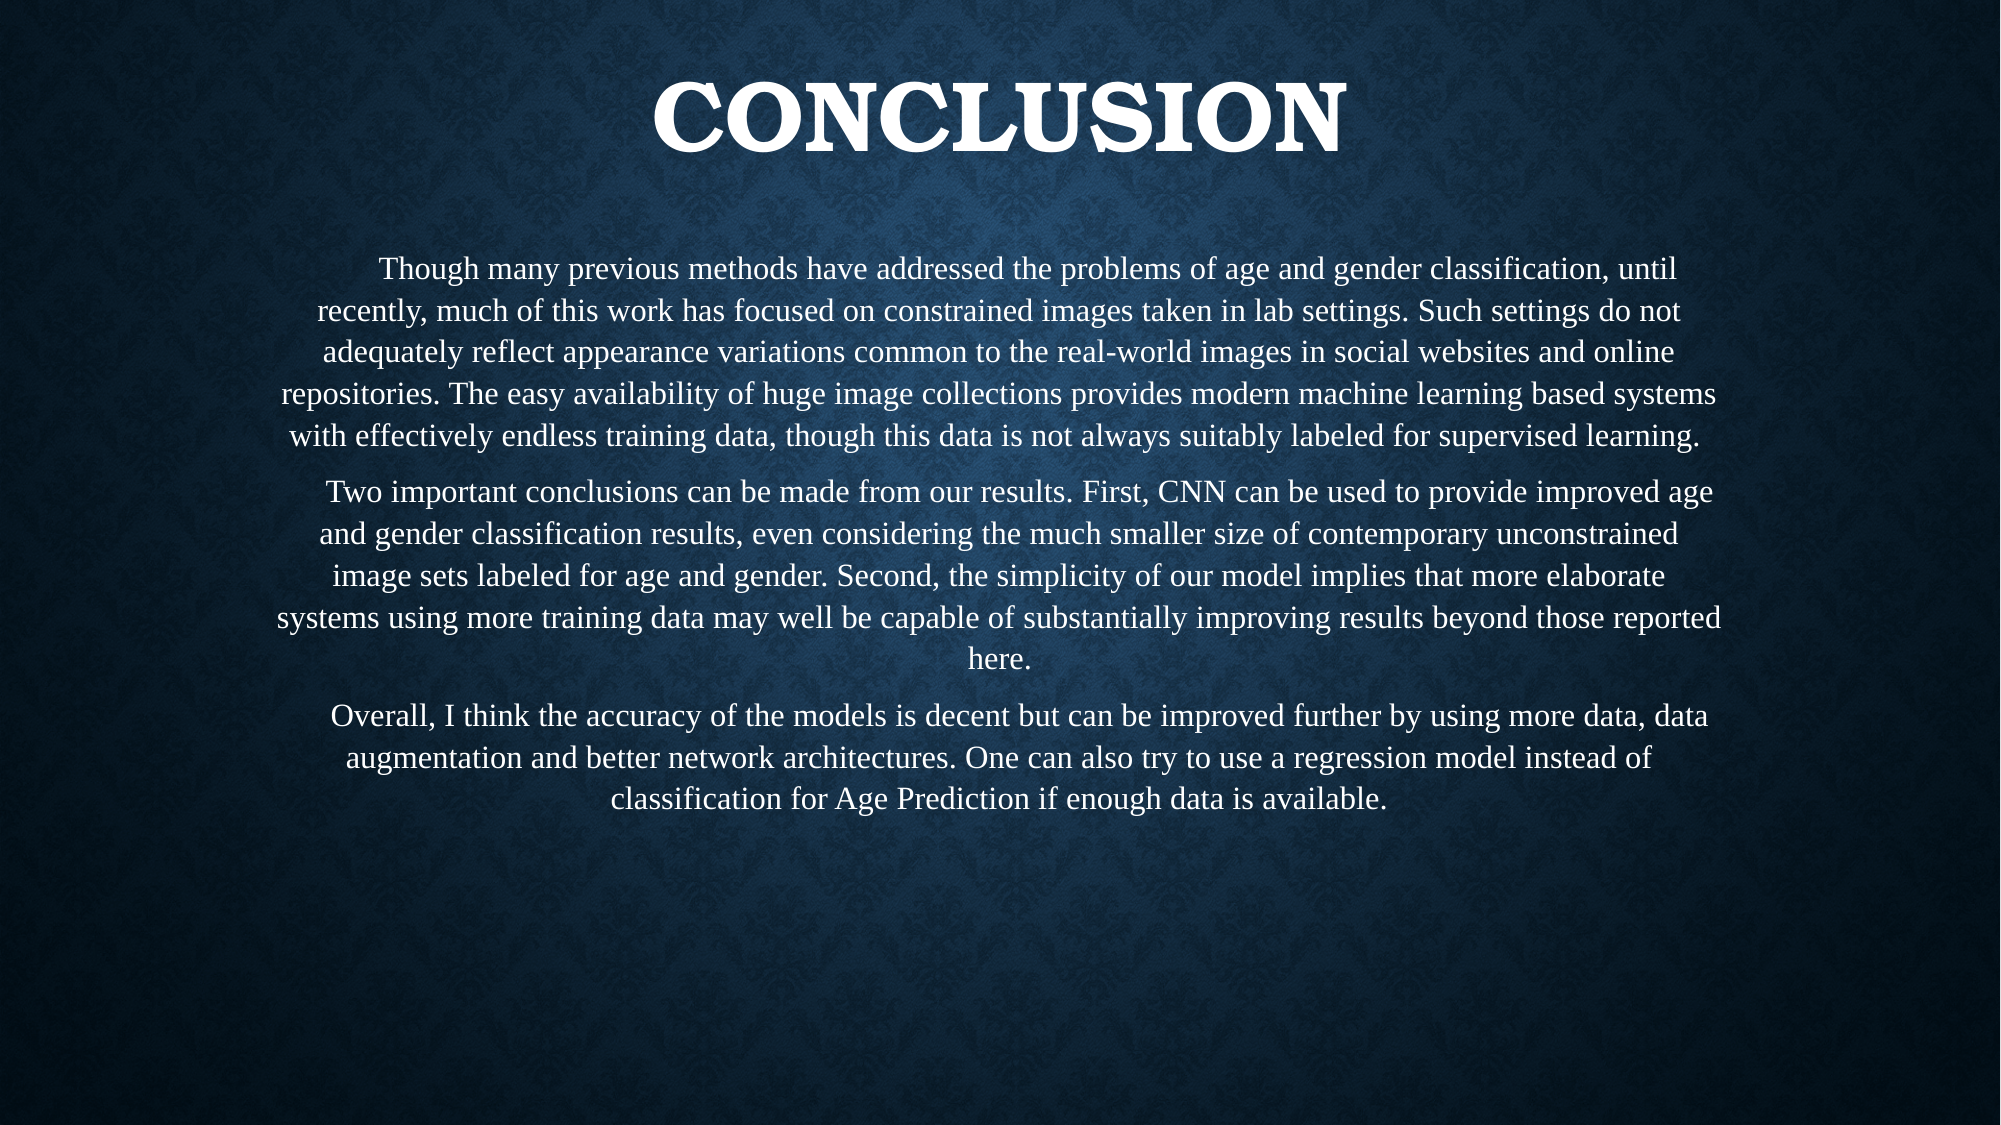

# conclusion

       Though many previous methods have addressed the problems of age and gender classification, until recently, much of this work has focused on constrained images taken in lab settings. Such settings do not adequately reflect appearance variations common to the real-world images in social websites and online repositories. The easy availability of huge image collections provides modern machine learning based systems with effectively endless training data, though this data is not always suitably labeled for supervised learning.
     Two important conclusions can be made from our results. First, CNN can be used to provide improved age and gender classification results, even considering the much smaller size of contemporary unconstrained image sets labeled for age and gender. Second, the simplicity of our model implies that more elaborate systems using more training data may well be capable of substantially improving results beyond those reported here.
     Overall, I think the accuracy of the models is decent but can be improved further by using more data, data augmentation and better network architectures. One can also try to use a regression model instead of classification for Age Prediction if enough data is available.